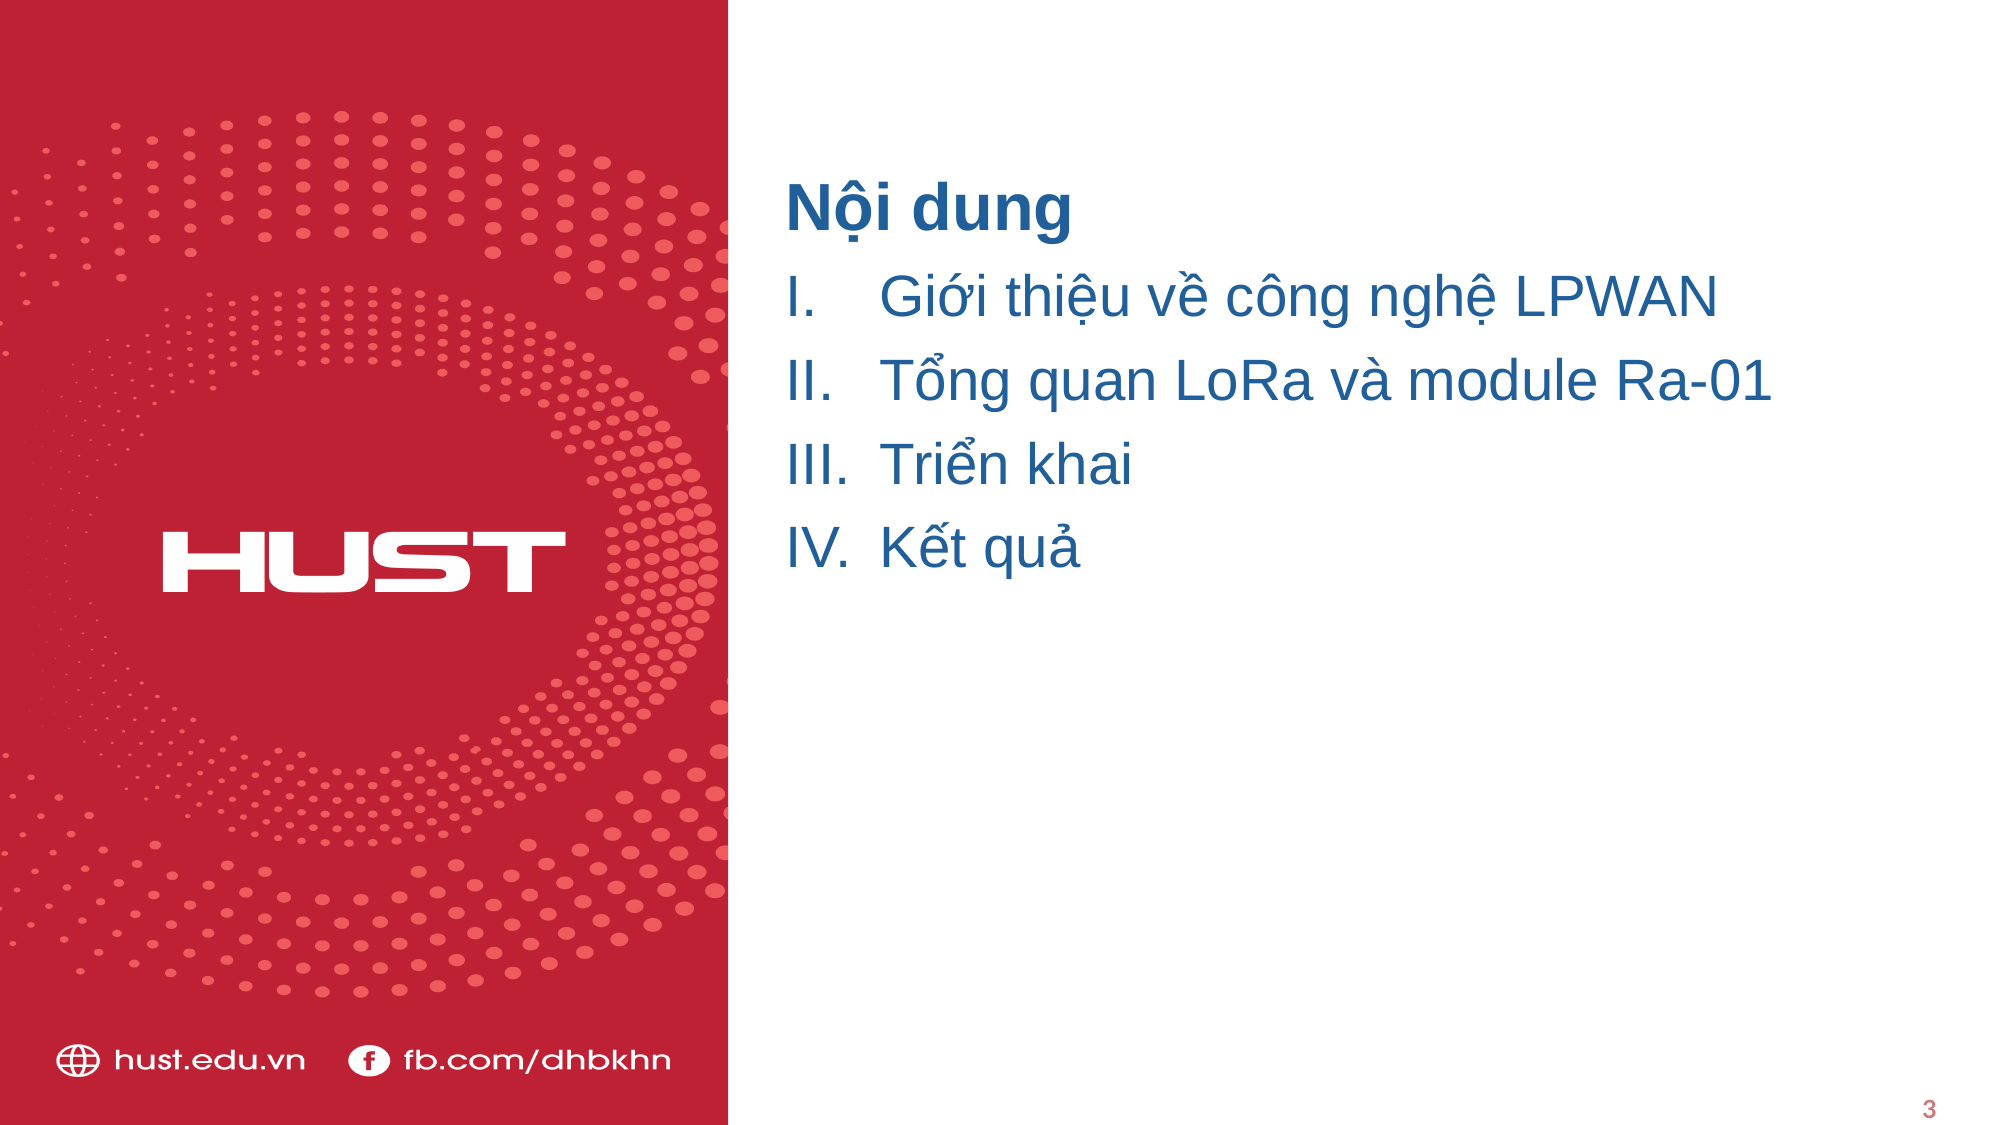

Nội dung
Giới thiệu về công nghệ LPWAN
Tổng quan LoRa và module Ra-01
Triển khai
Kết quả

3